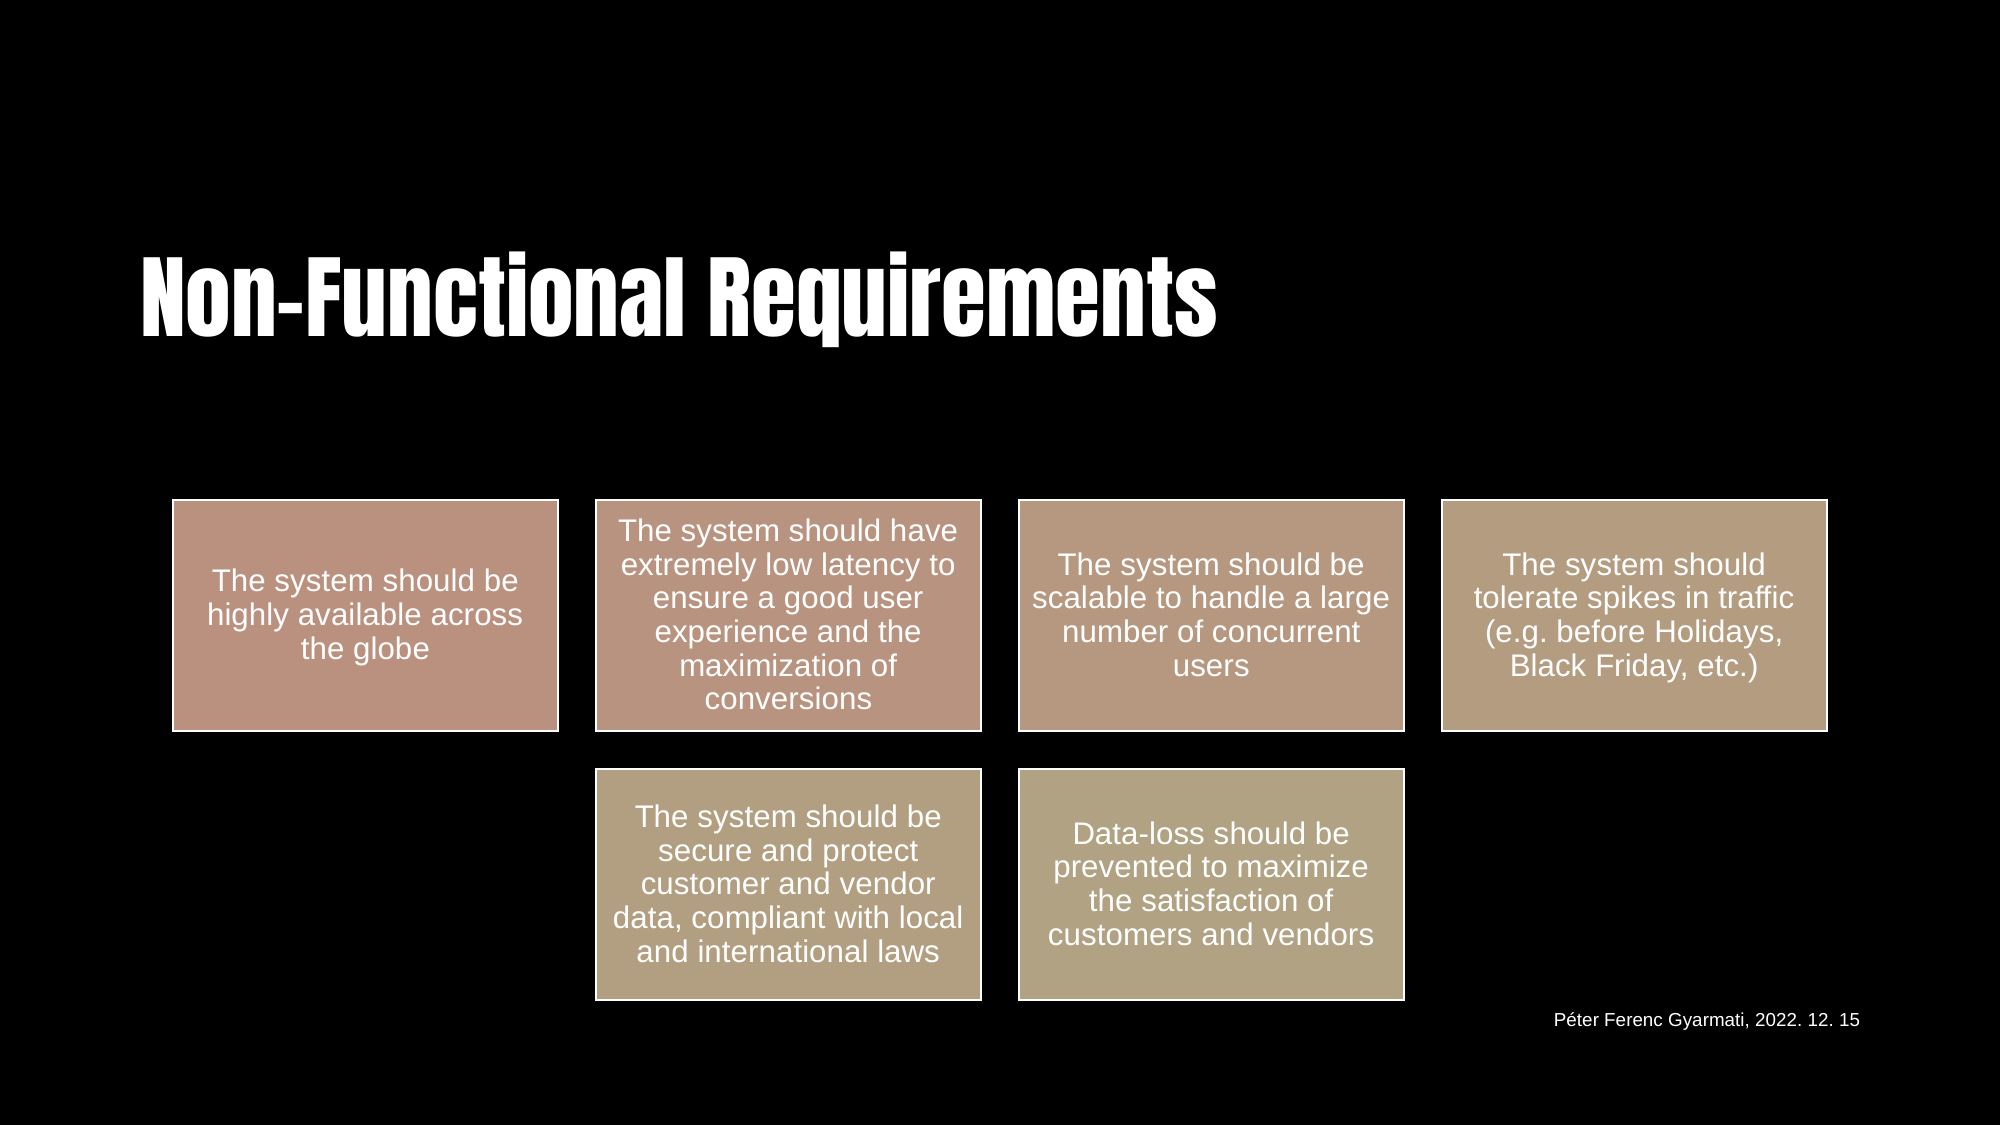

# Non-Functional Requirements
The system should be highly available across the globe
The system should have extremely low latency to ensure a good user experience and the maximization of conversions
The system should be scalable to handle a large number of concurrent users
The system should tolerate spikes in traffic (e.g. before Holidays, Black Friday, etc.)
The system should be secure and protect customer and vendor data, compliant with local and international laws
Data-loss should be prevented to maximize the satisfaction of customers and vendors
Péter Ferenc Gyarmati, 2022. 12. 15